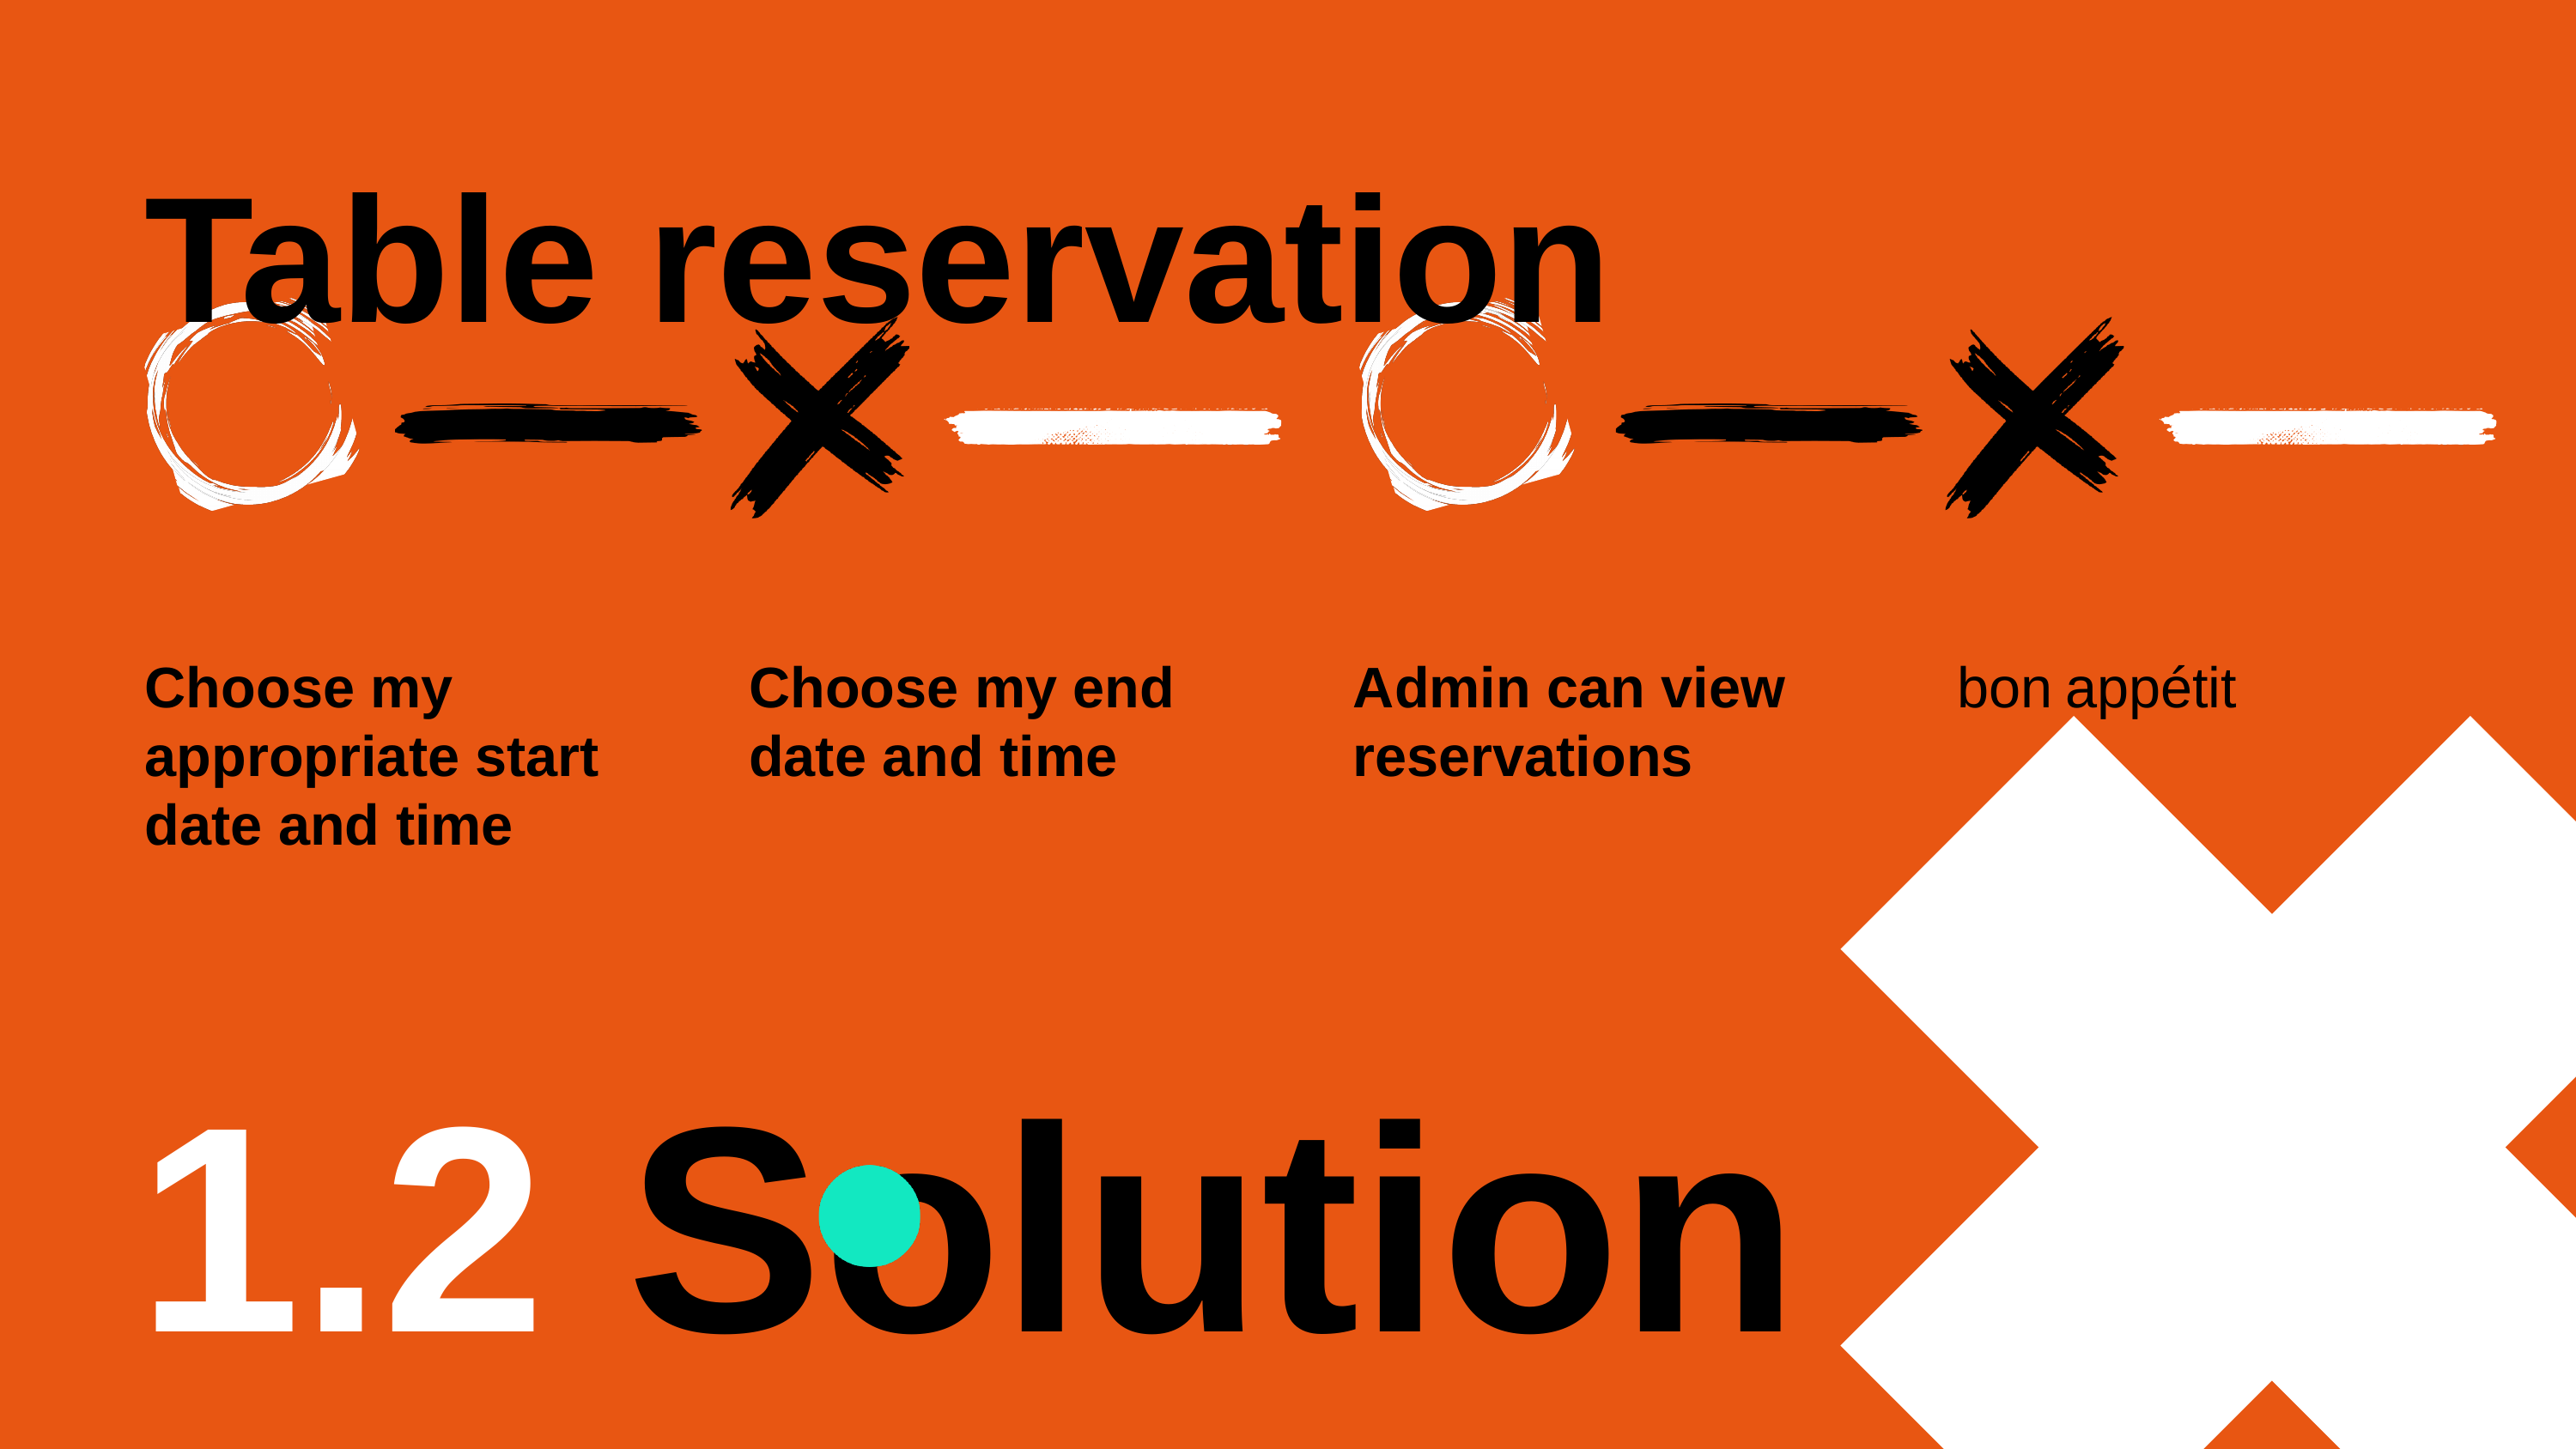

Table reservation

Choose my appropriate start date and time
Choose my end date and time
Admin can view reservations
bon appétit

1.2 Solution